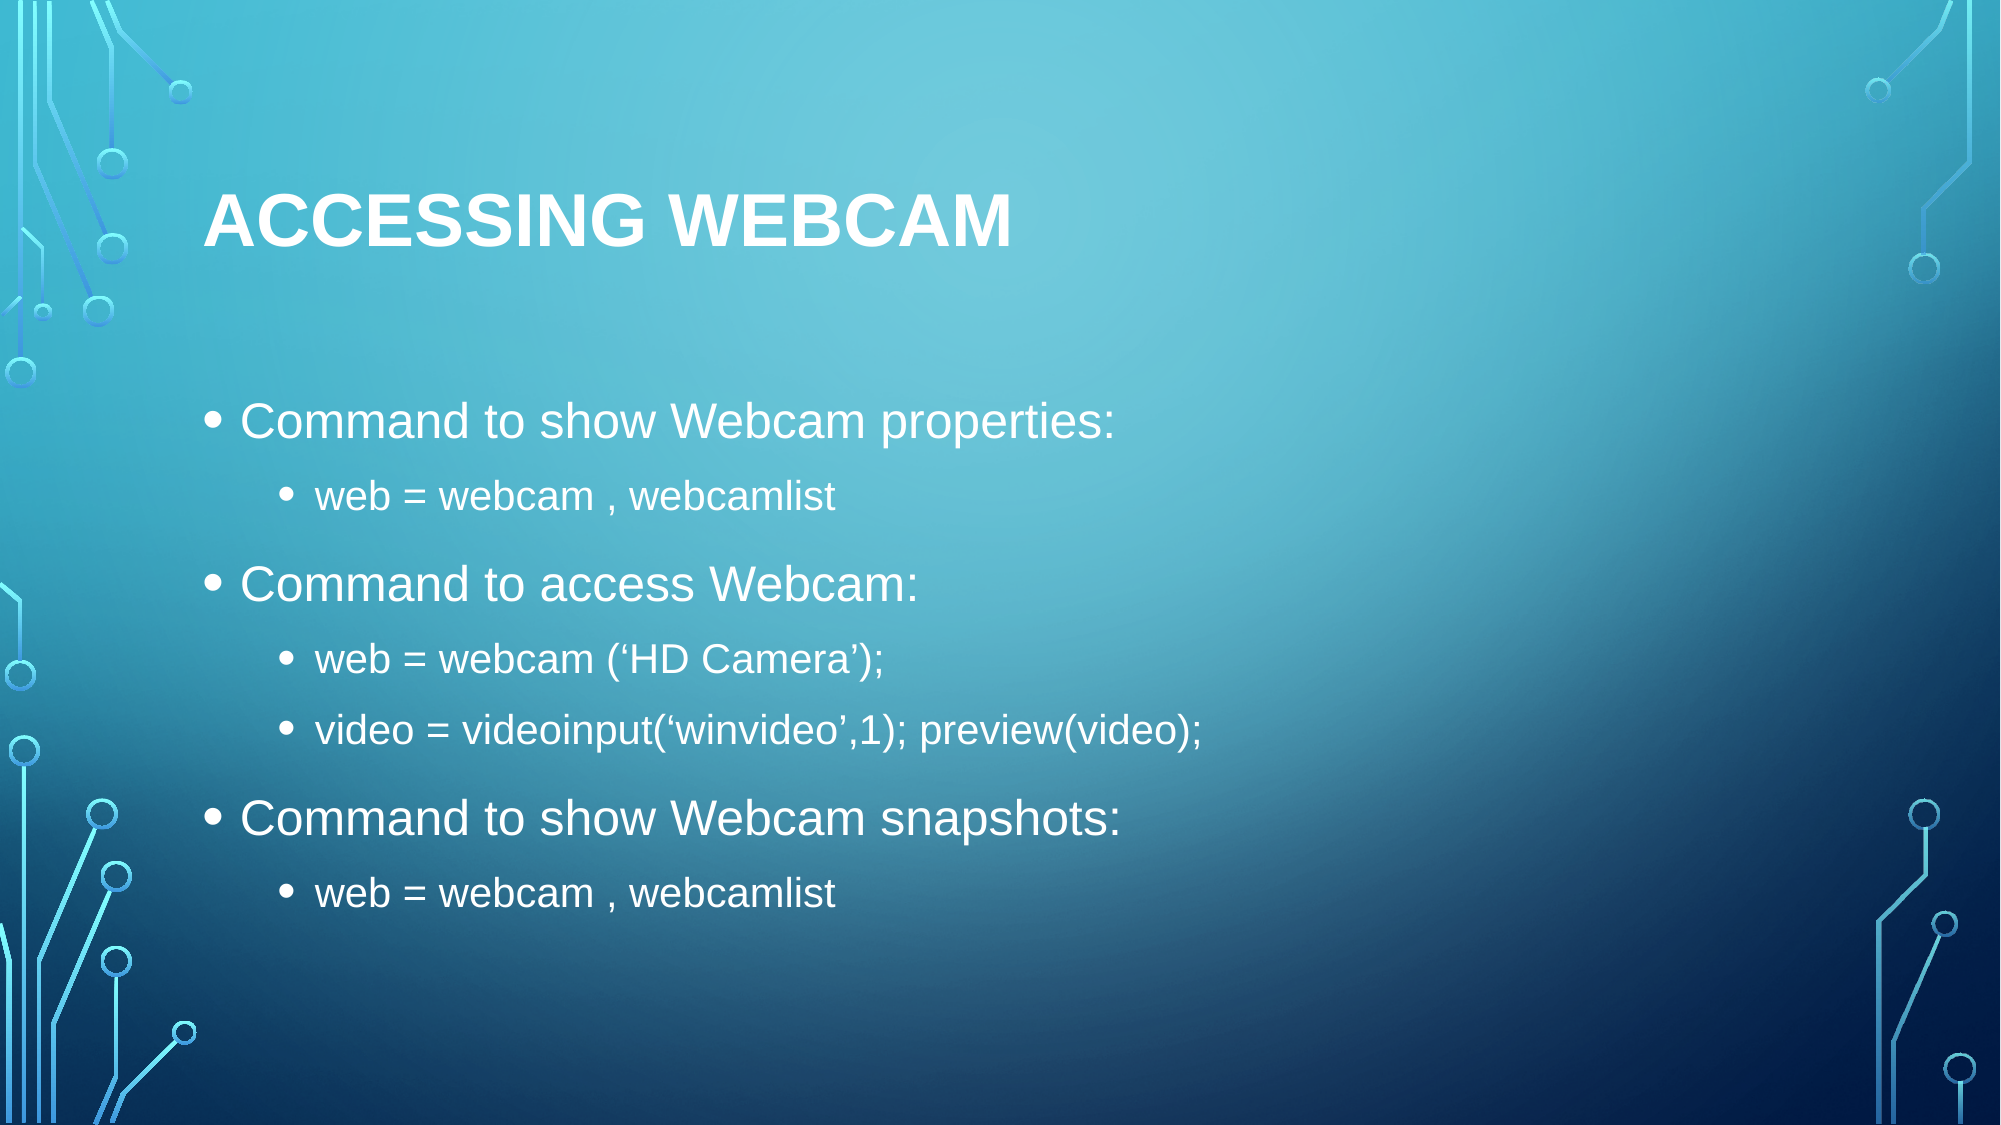

# Accessing Webcam
Command to show Webcam properties:
web = webcam , webcamlist
Command to access Webcam:
web = webcam (‘HD Camera’);
video = videoinput(‘winvideo’,1); preview(video);
Command to show Webcam snapshots:
web = webcam , webcamlist